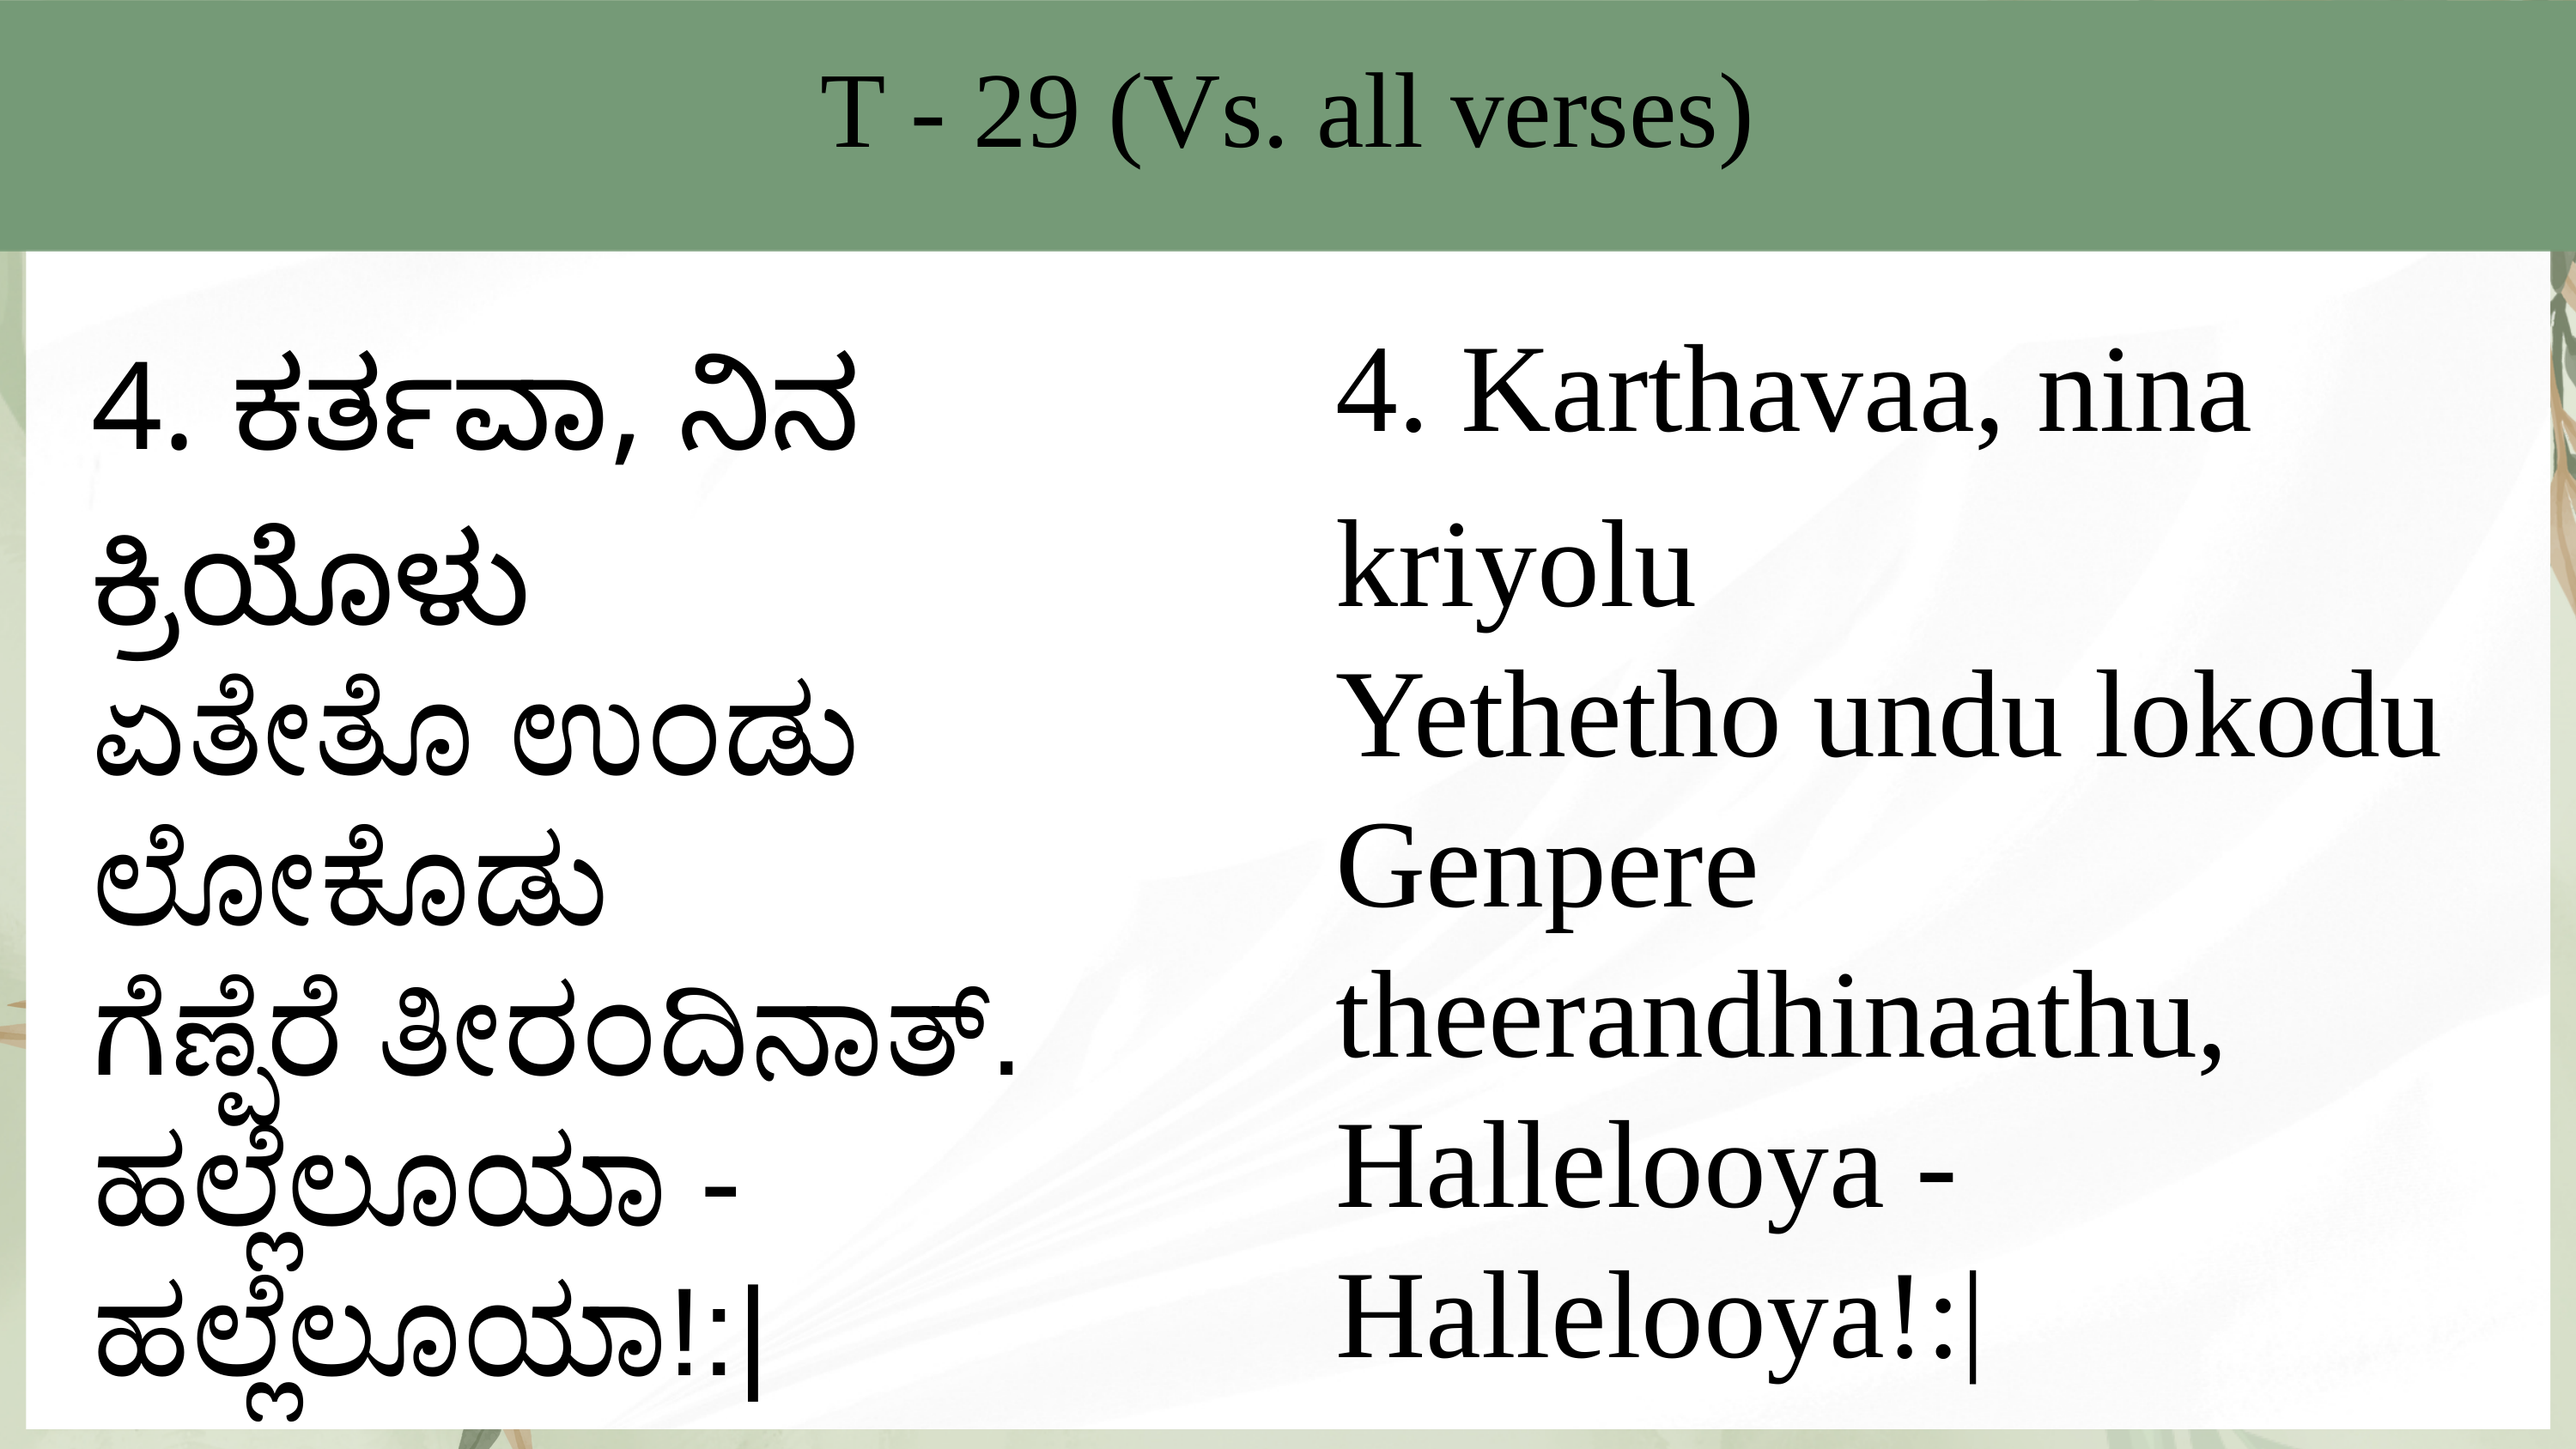

T - 29 (Vs. all verses)
4. Karthavaa, nina kriyolu
Yethetho undu lokodu
Genpere theerandhinaathu,
Hallelooya - Hallelooya!:|
4. ಕರ್ತವಾ, ನಿನ ಕ್ರಿಯೊಳು
ಏತೇತೊ ಉಂಡು ಲೋಕೊಡು
ಗೆಣ್ಪೆರೆ ತೀರಂದಿನಾತ್.
ಹಲ್ಲೆಲೂಯಾ - ಹಲ್ಲೆಲೂಯಾ!:|